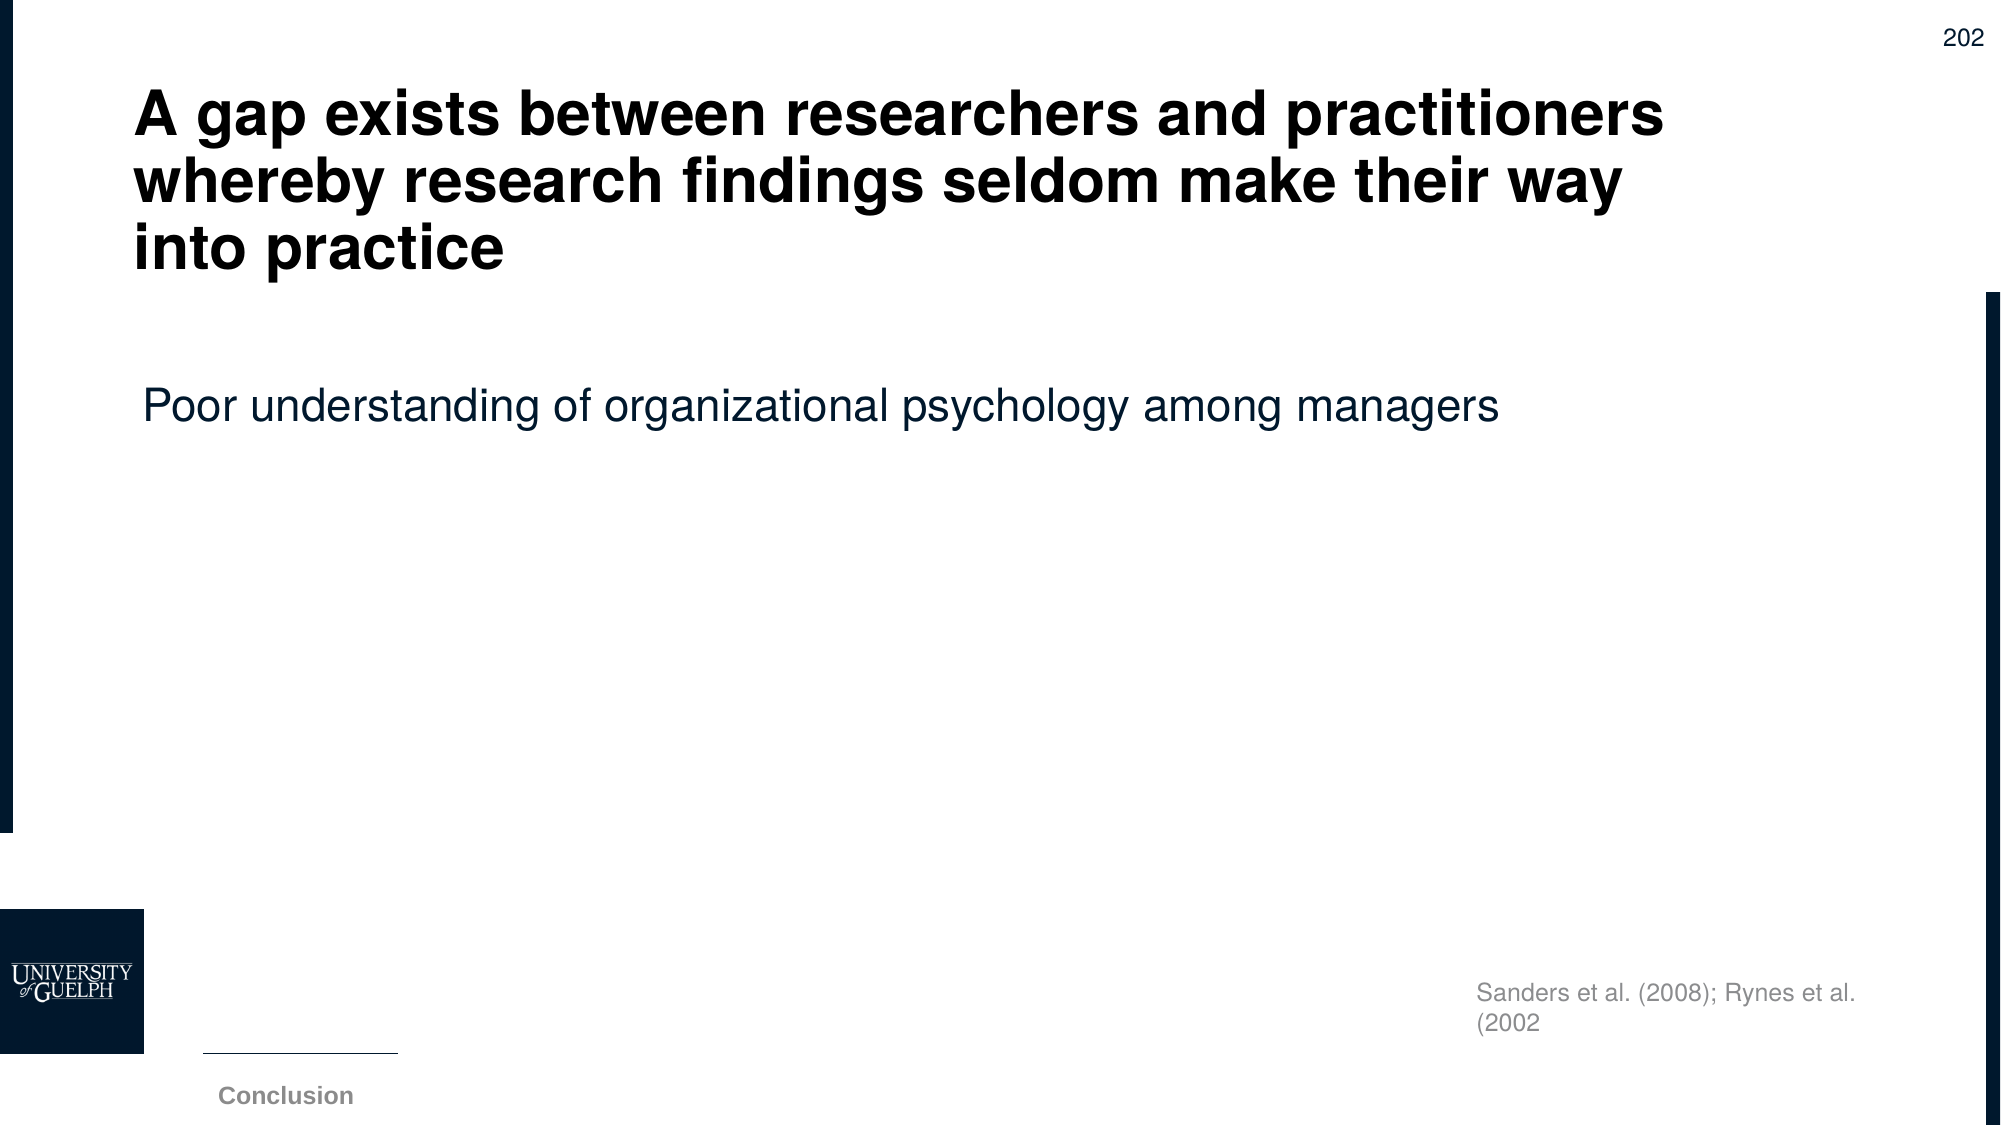

# A gap exists between researchers and practitioners whereby research findings seldom make their way into practice
Poor understanding of organizational psychology among managers
Sanders et al. (2008); Rynes et al. (2002
Conclusion